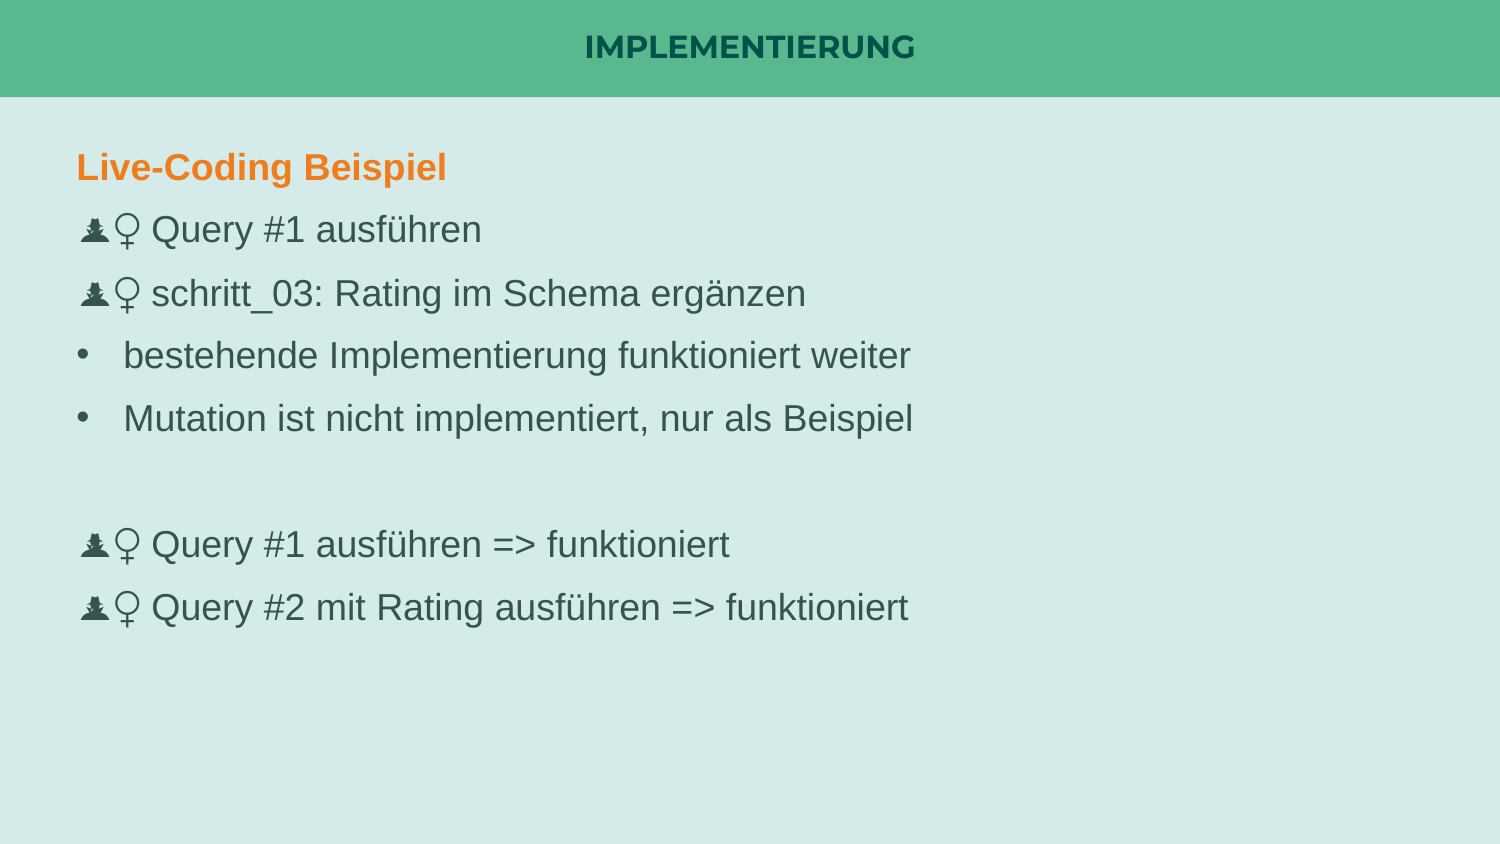

# Implementierung
Live-Coding Beispiel
🕵️‍♀️ Query #1 ausführen
🕵️‍♀️ schritt_03: Rating im Schema ergänzen
bestehende Implementierung funktioniert weiter
Mutation ist nicht implementiert, nur als Beispiel

🕵️‍♀️ Query #1 ausführen => funktioniert
🕵️‍♀️ Query #2 mit Rating ausführen => funktioniert